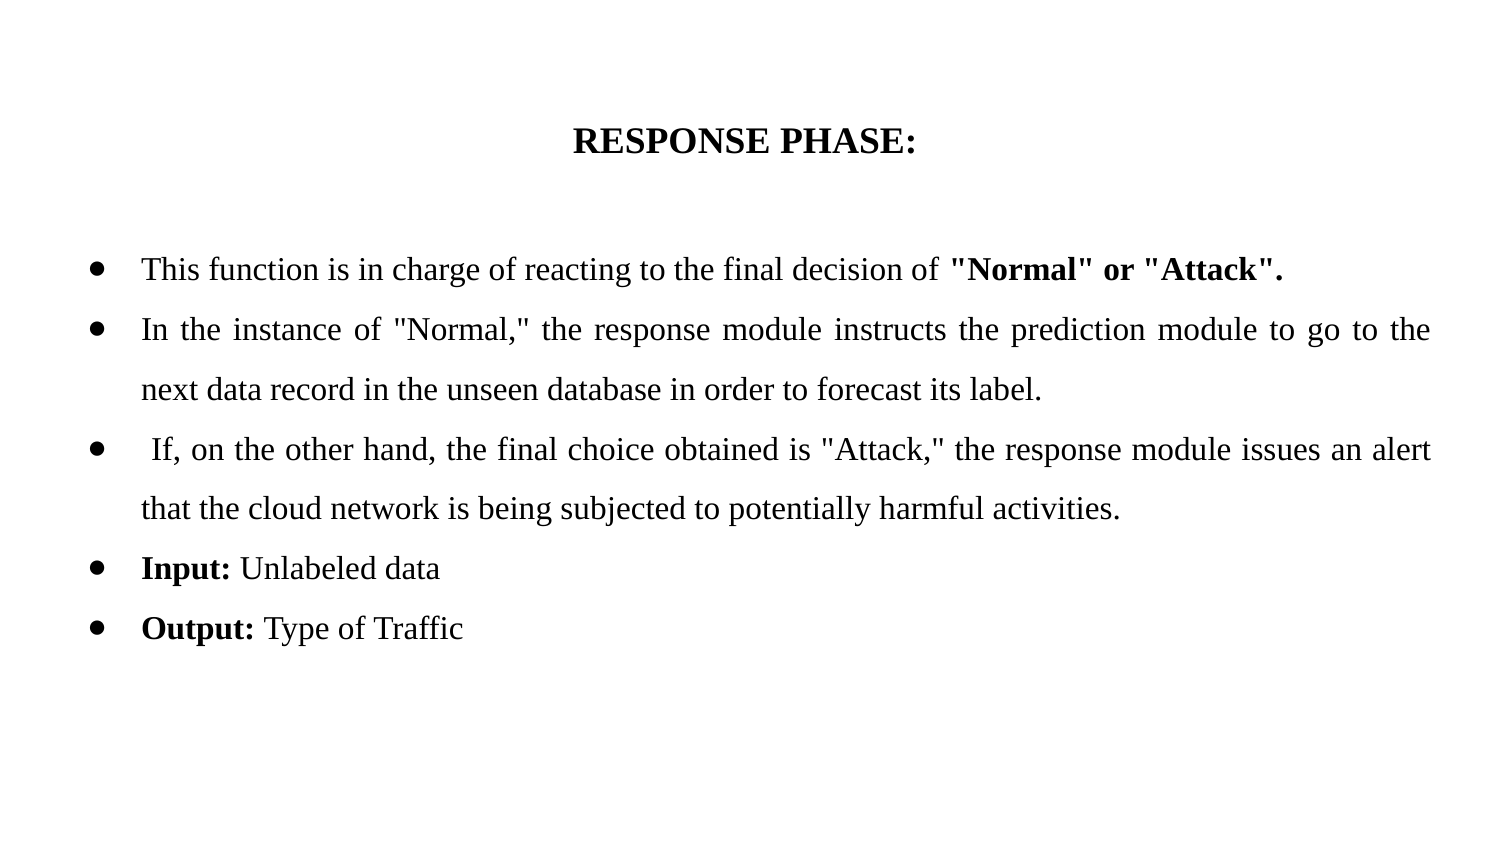

# RESPONSE PHASE:

This function is in charge of reacting to the final decision of "Normal" or "Attack".
In the instance of "Normal," the response module instructs the prediction module to go to the next data record in the unseen database in order to forecast its label.
 If, on the other hand, the final choice obtained is "Attack," the response module issues an alert that the cloud network is being subjected to potentially harmful activities.
Input: Unlabeled data
Output: Type of Traffic